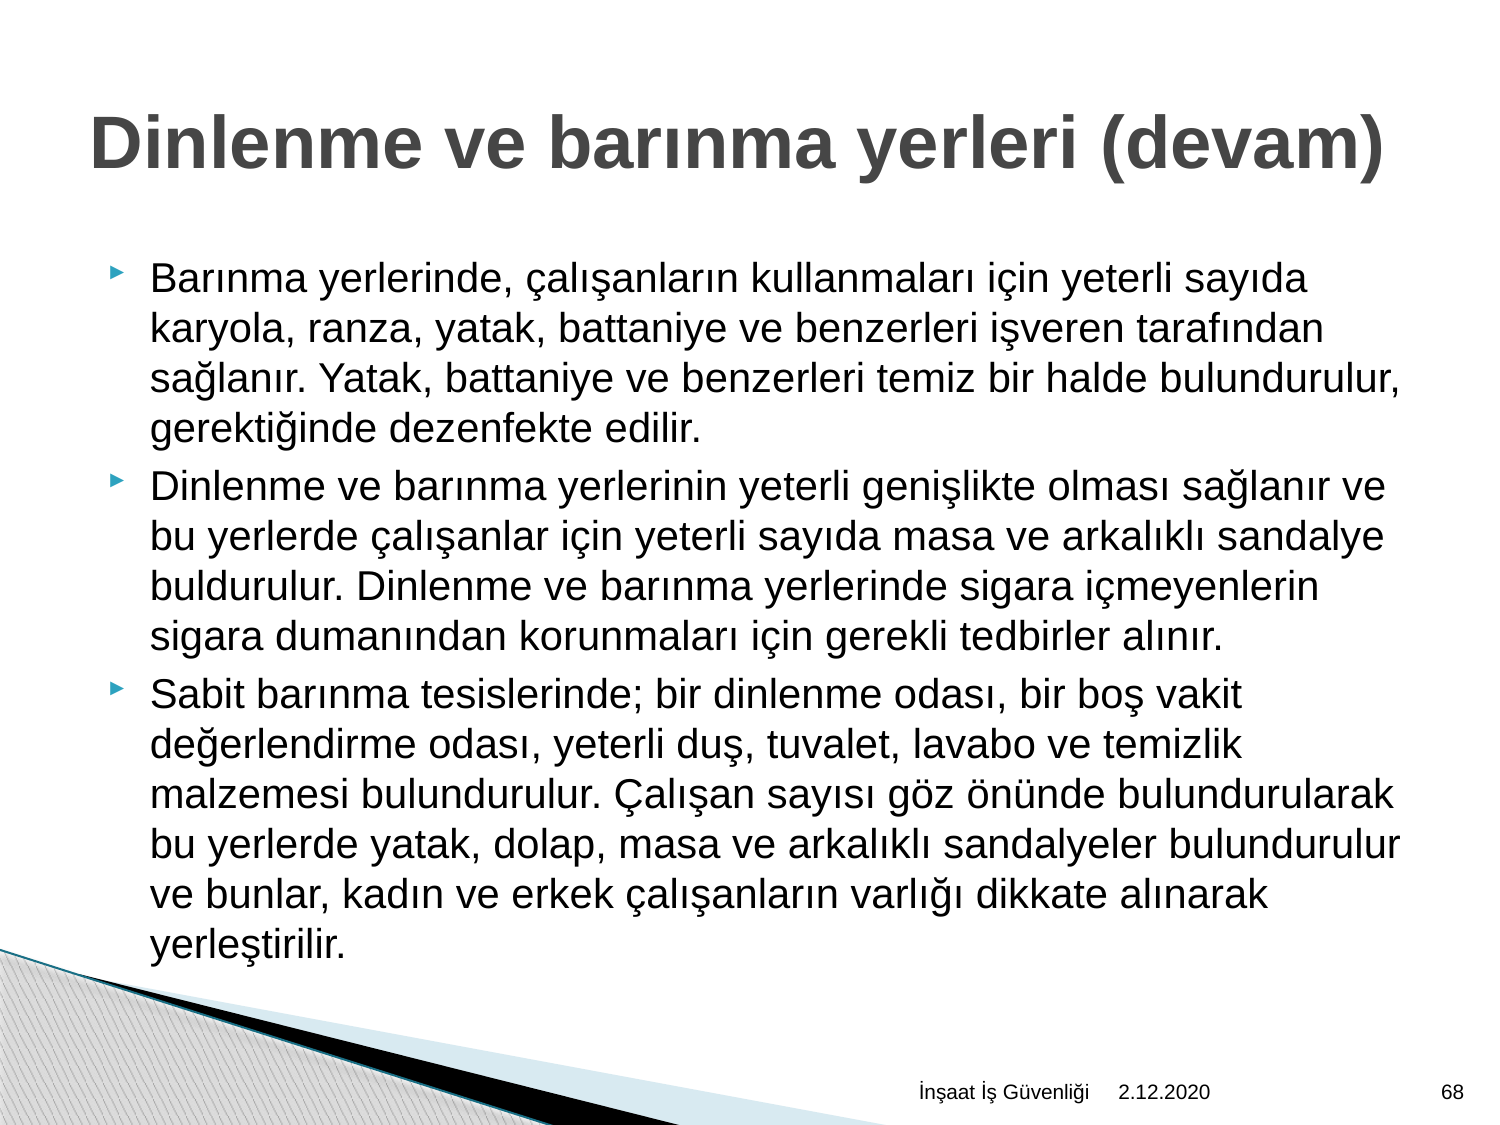

# Dinlenme ve barınma yerleri (devam)
Barınma yerlerinde, çalışanların kullanmaları için yeterli sayıda karyola, ranza, yatak, battaniye ve benzerleri işveren tarafından sağlanır. Yatak, battaniye ve benzerleri temiz bir halde bulundurulur, gerektiğinde dezenfekte edilir.
Dinlenme ve barınma yerlerinin yeterli genişlikte olması sağlanır ve bu yerlerde çalışanlar için yeterli sayıda masa ve arkalıklı sandalye buldurulur. Dinlenme ve barınma yerlerinde sigara içmeyenlerin sigara dumanından korunmaları için gerekli tedbirler alınır.
Sabit barınma tesislerinde; bir dinlenme odası, bir boş vakit değerlendirme odası, yeterli duş, tuvalet, lavabo ve temizlik malzemesi bulundurulur. Çalışan sayısı göz önünde bulundurularak bu yerlerde yatak, dolap, masa ve arkalıklı sandalyeler bulundurulur ve bunlar, kadın ve erkek çalışanların varlığı dikkate alınarak yerleştirilir.

İnşaat İş Güvenliği
2.12.2020
68